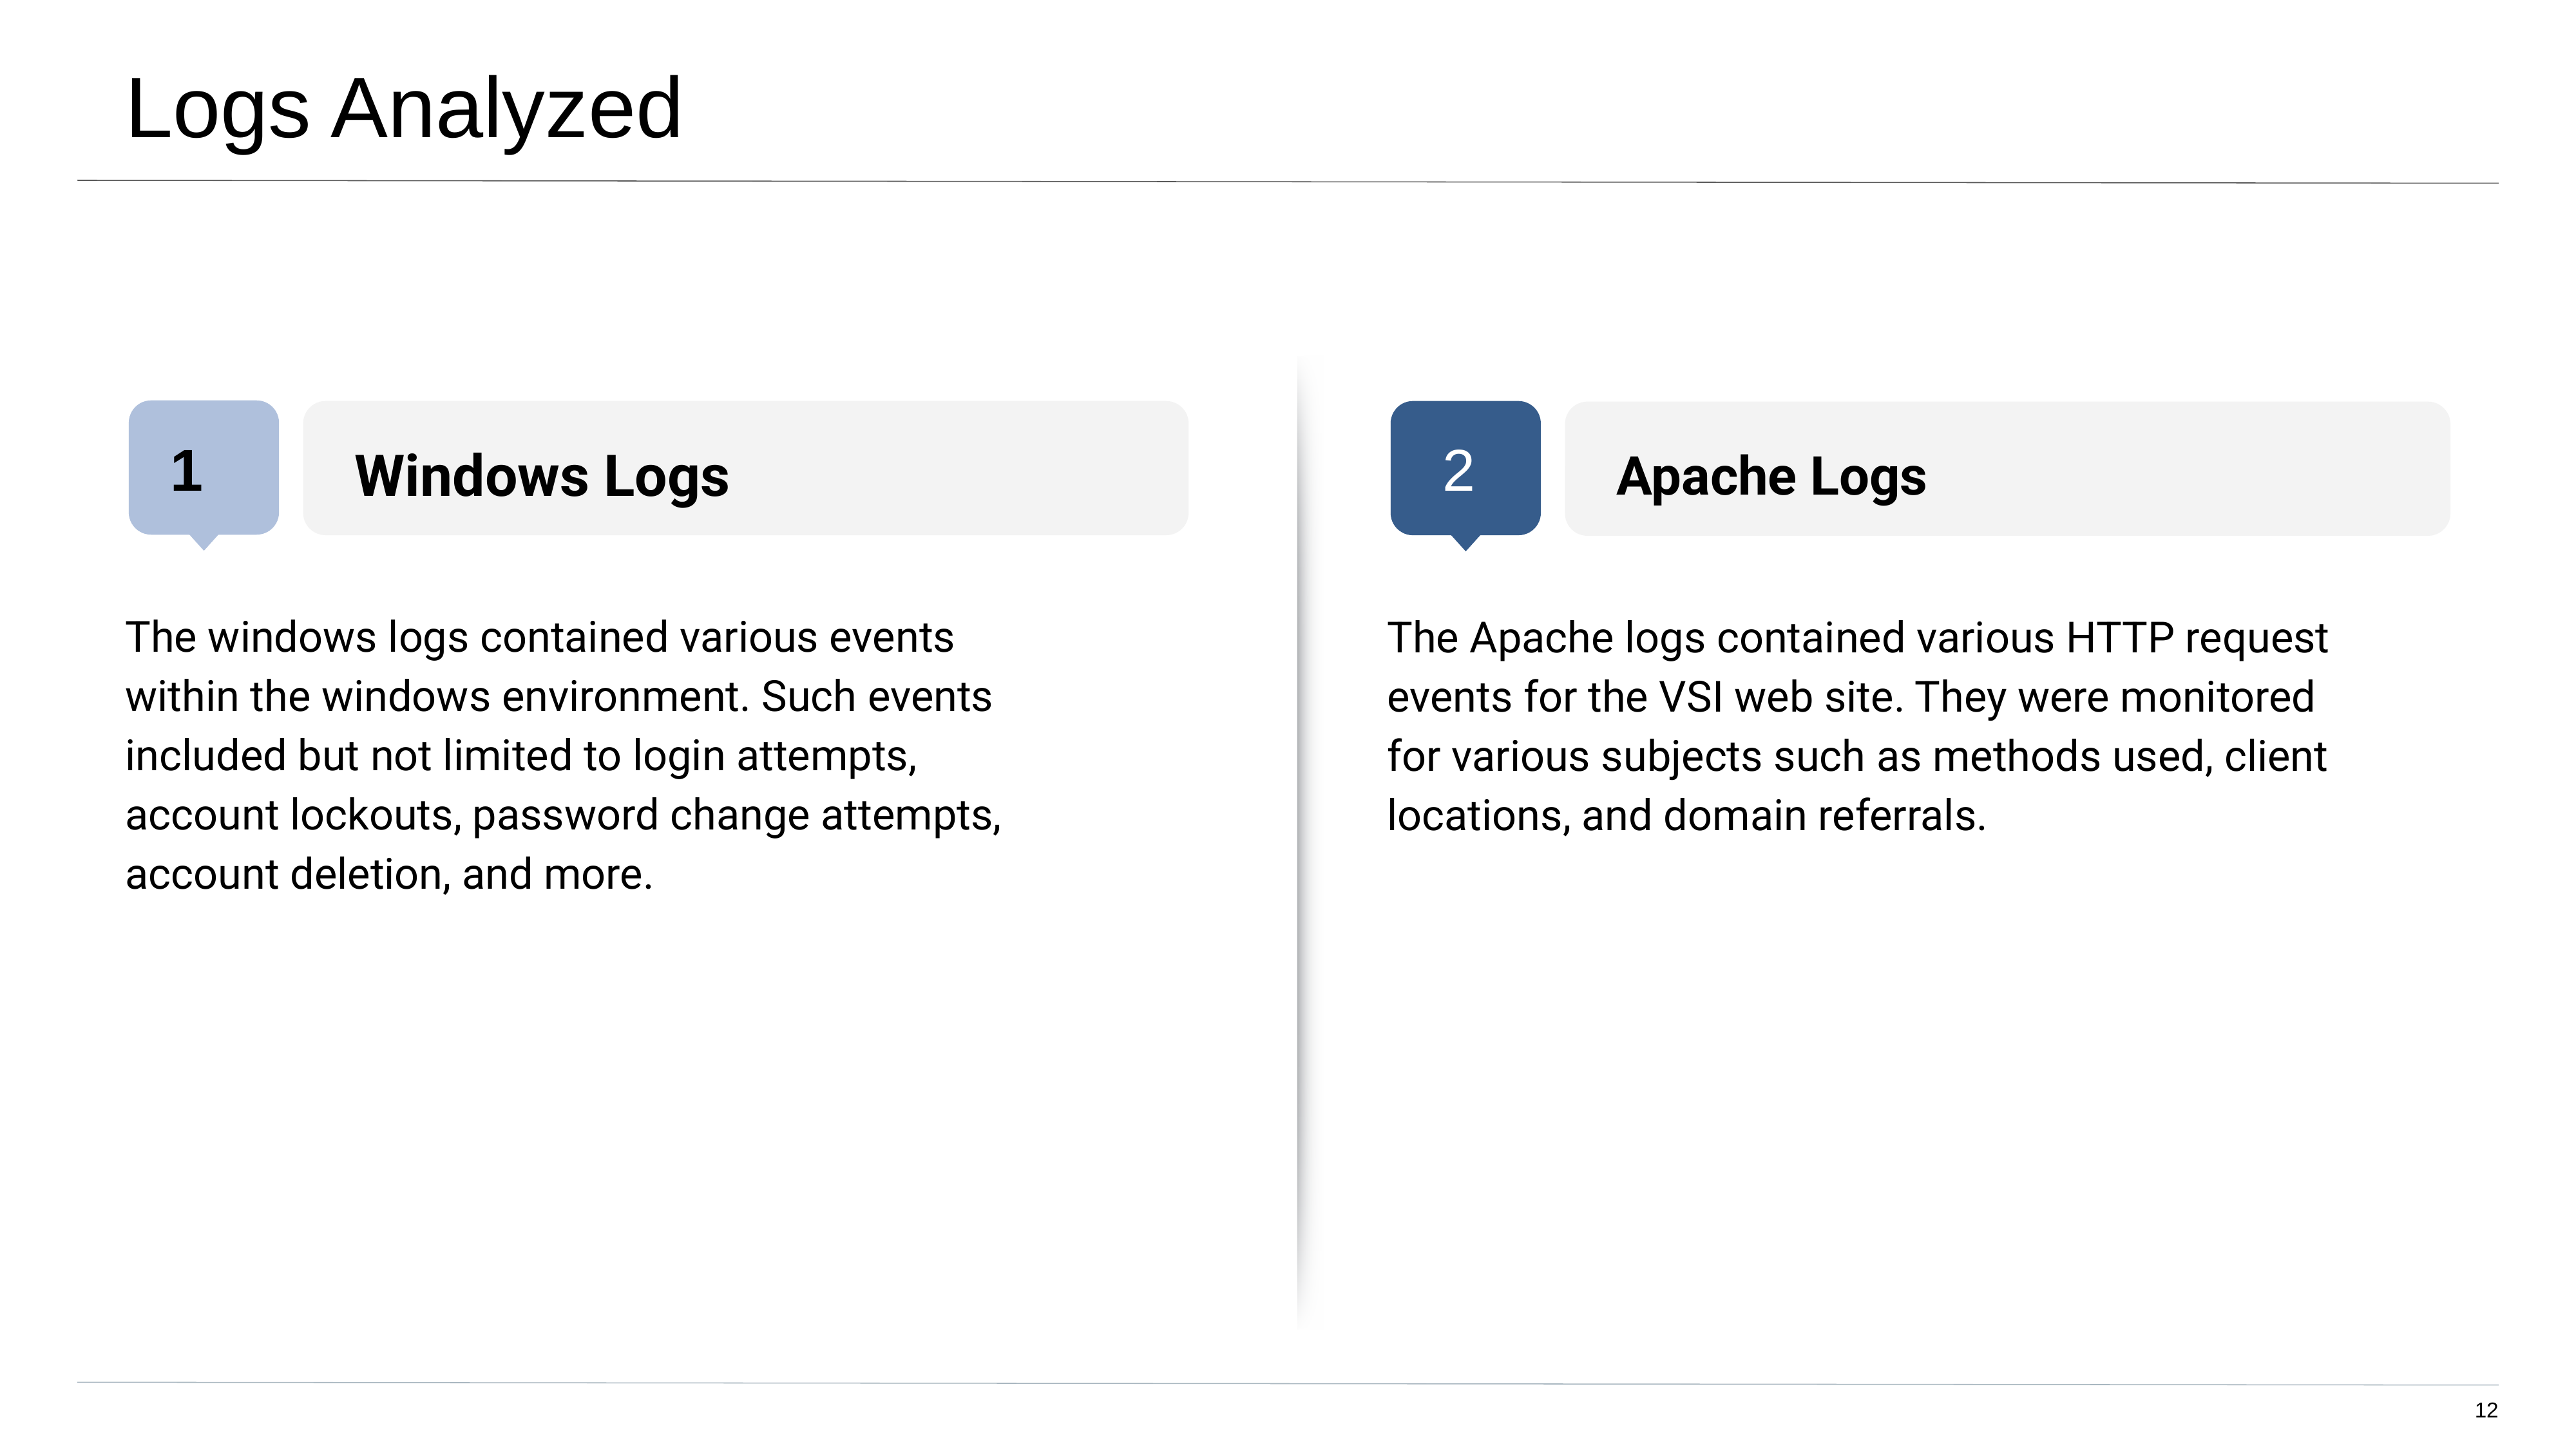

# Logs Analyzed
Windows Logs
Apache Logs
1
2
The windows logs contained various events within the windows environment. Such events included but not limited to login attempts, account lockouts, password change attempts, account deletion, and more.
The Apache logs contained various HTTP request events for the VSI web site. They were monitored for various subjects such as methods used, client locations, and domain referrals.

12